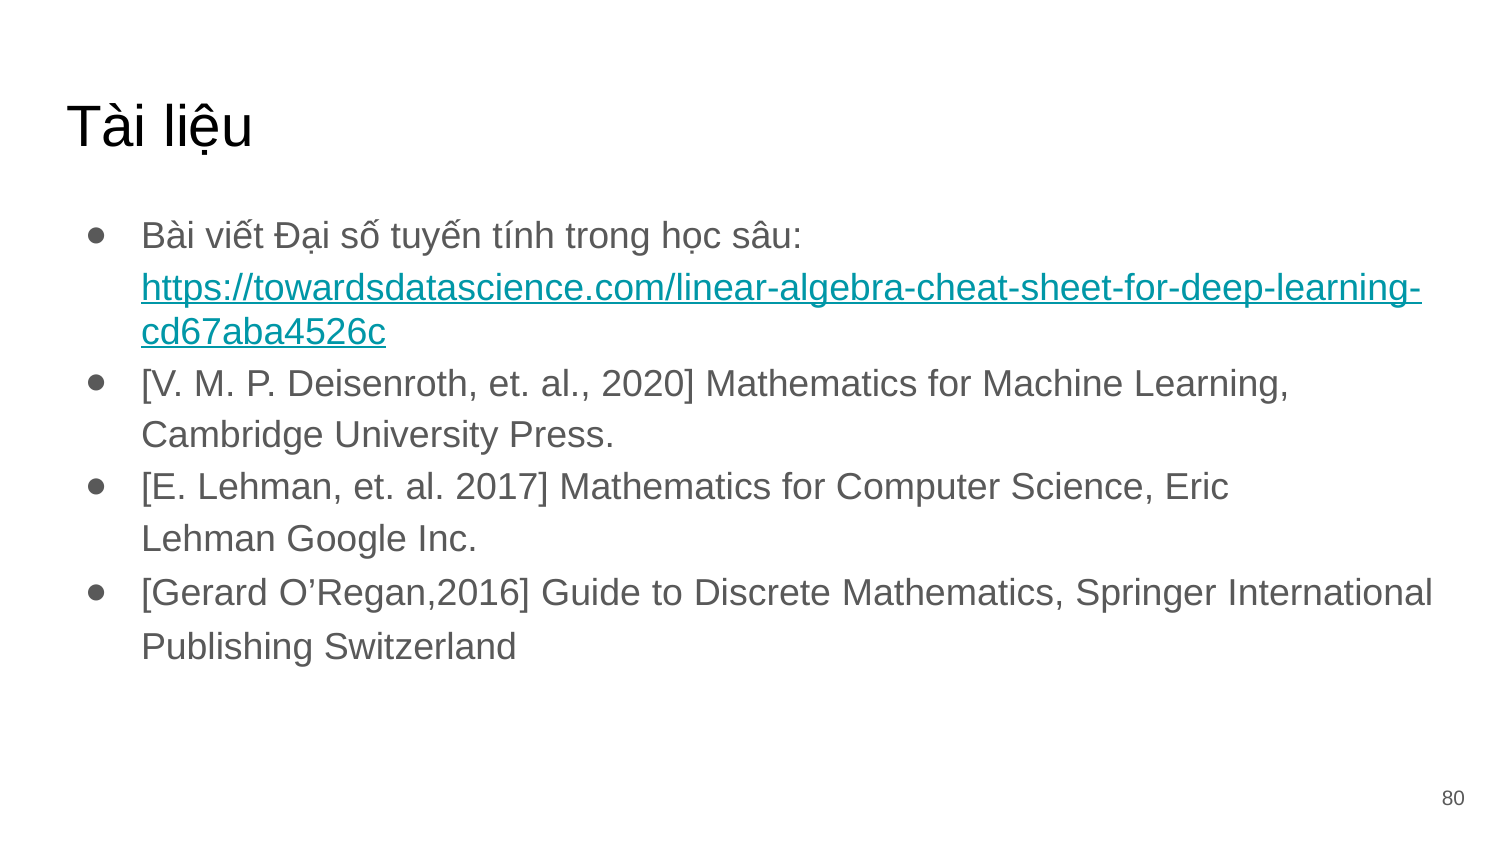

# Tài liệu
Bài viết Đại số tuyến tính trong học sâu:
https://towardsdatascience.com/linear-algebra-cheat-sheet-for-deep-learning-cd67aba4526c
[V. M. P. Deisenroth, et. al., 2020] Mathematics for Machine Learning, Cambridge University Press.
[E. Lehman, et. al. 2017] Mathematics for Computer Science, Eric Lehman Google Inc.
[Gerard O’Regan,2016] Guide to Discrete Mathematics, Springer International Publishing Switzerland

80